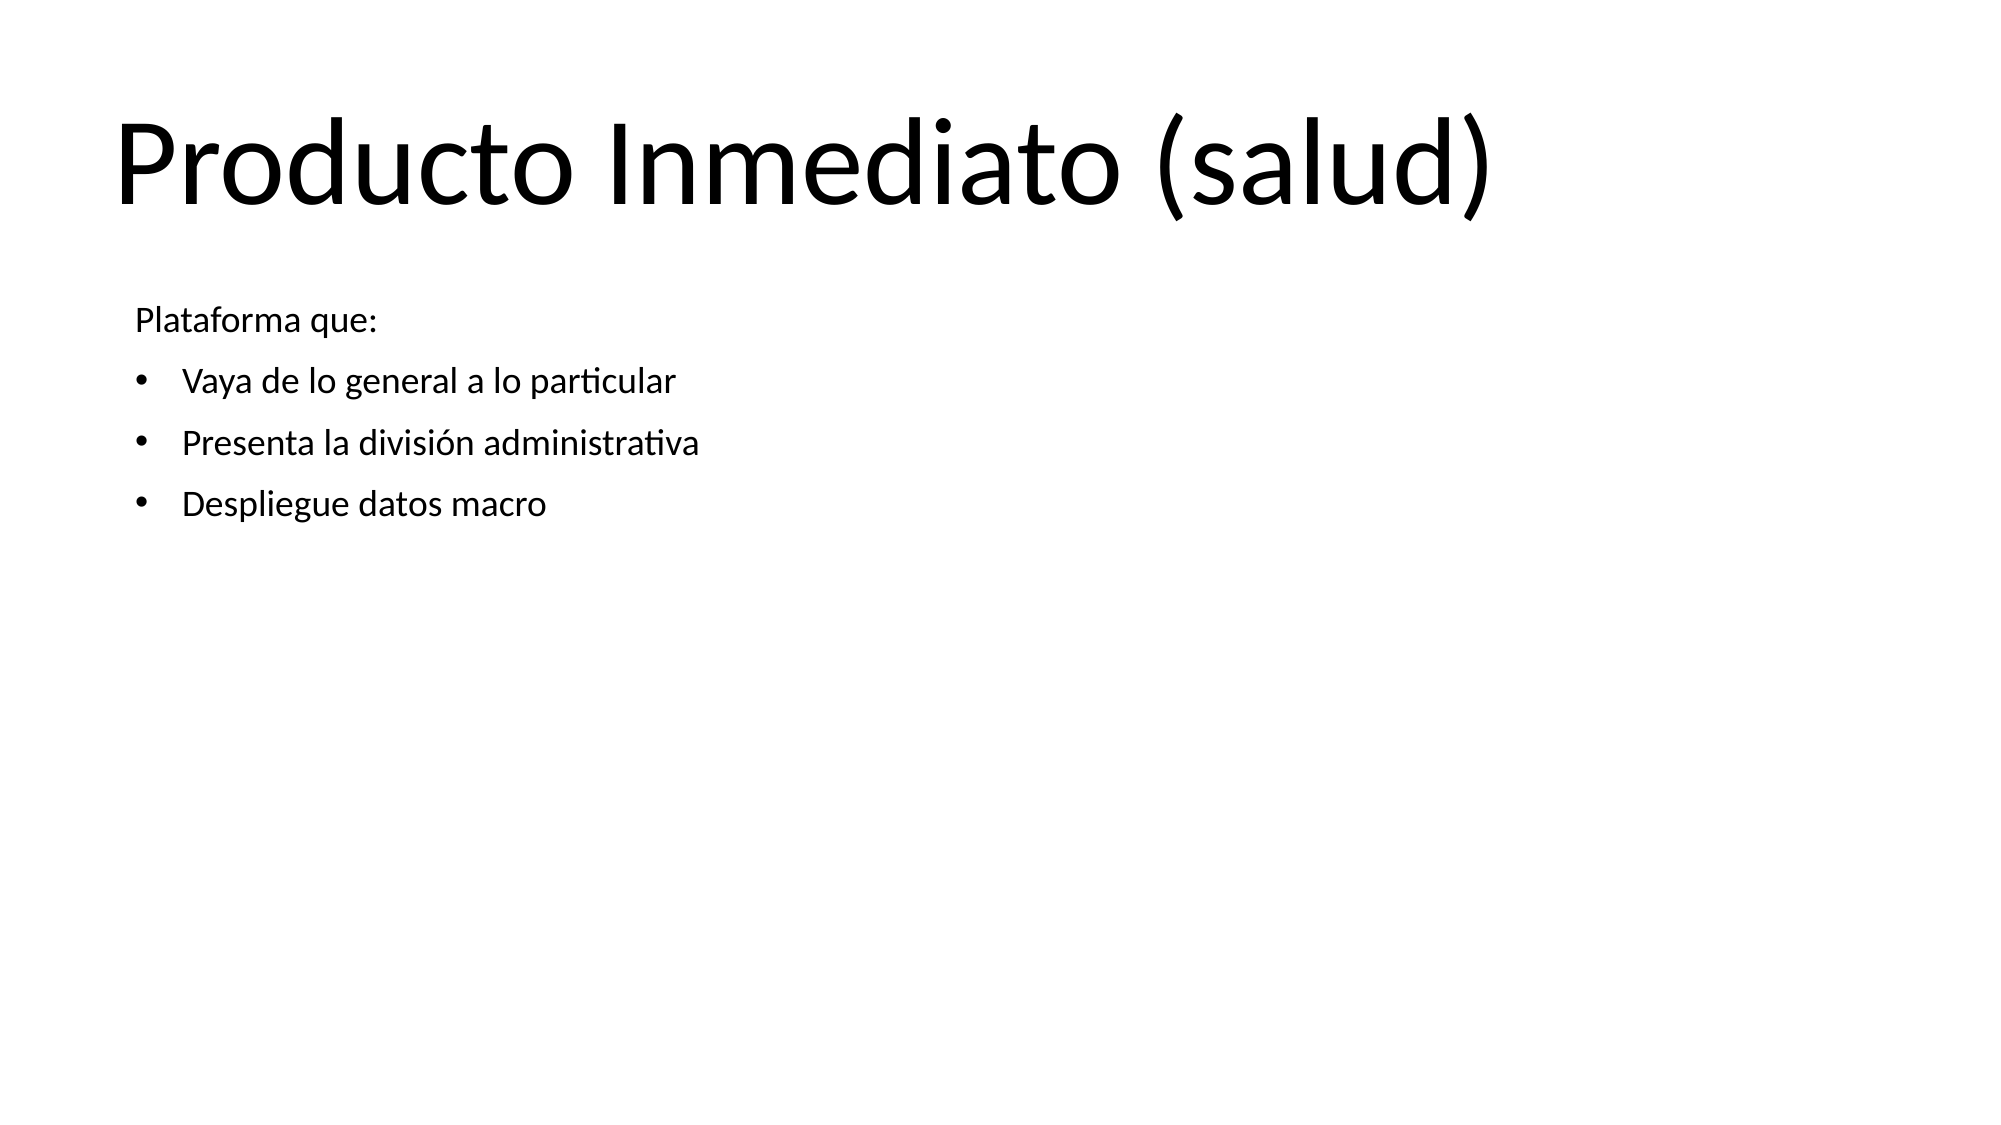

# Producto Inmediato (salud)
Plataforma que:
Vaya de lo general a lo particular
Presenta la división administrativa
Despliegue datos macro